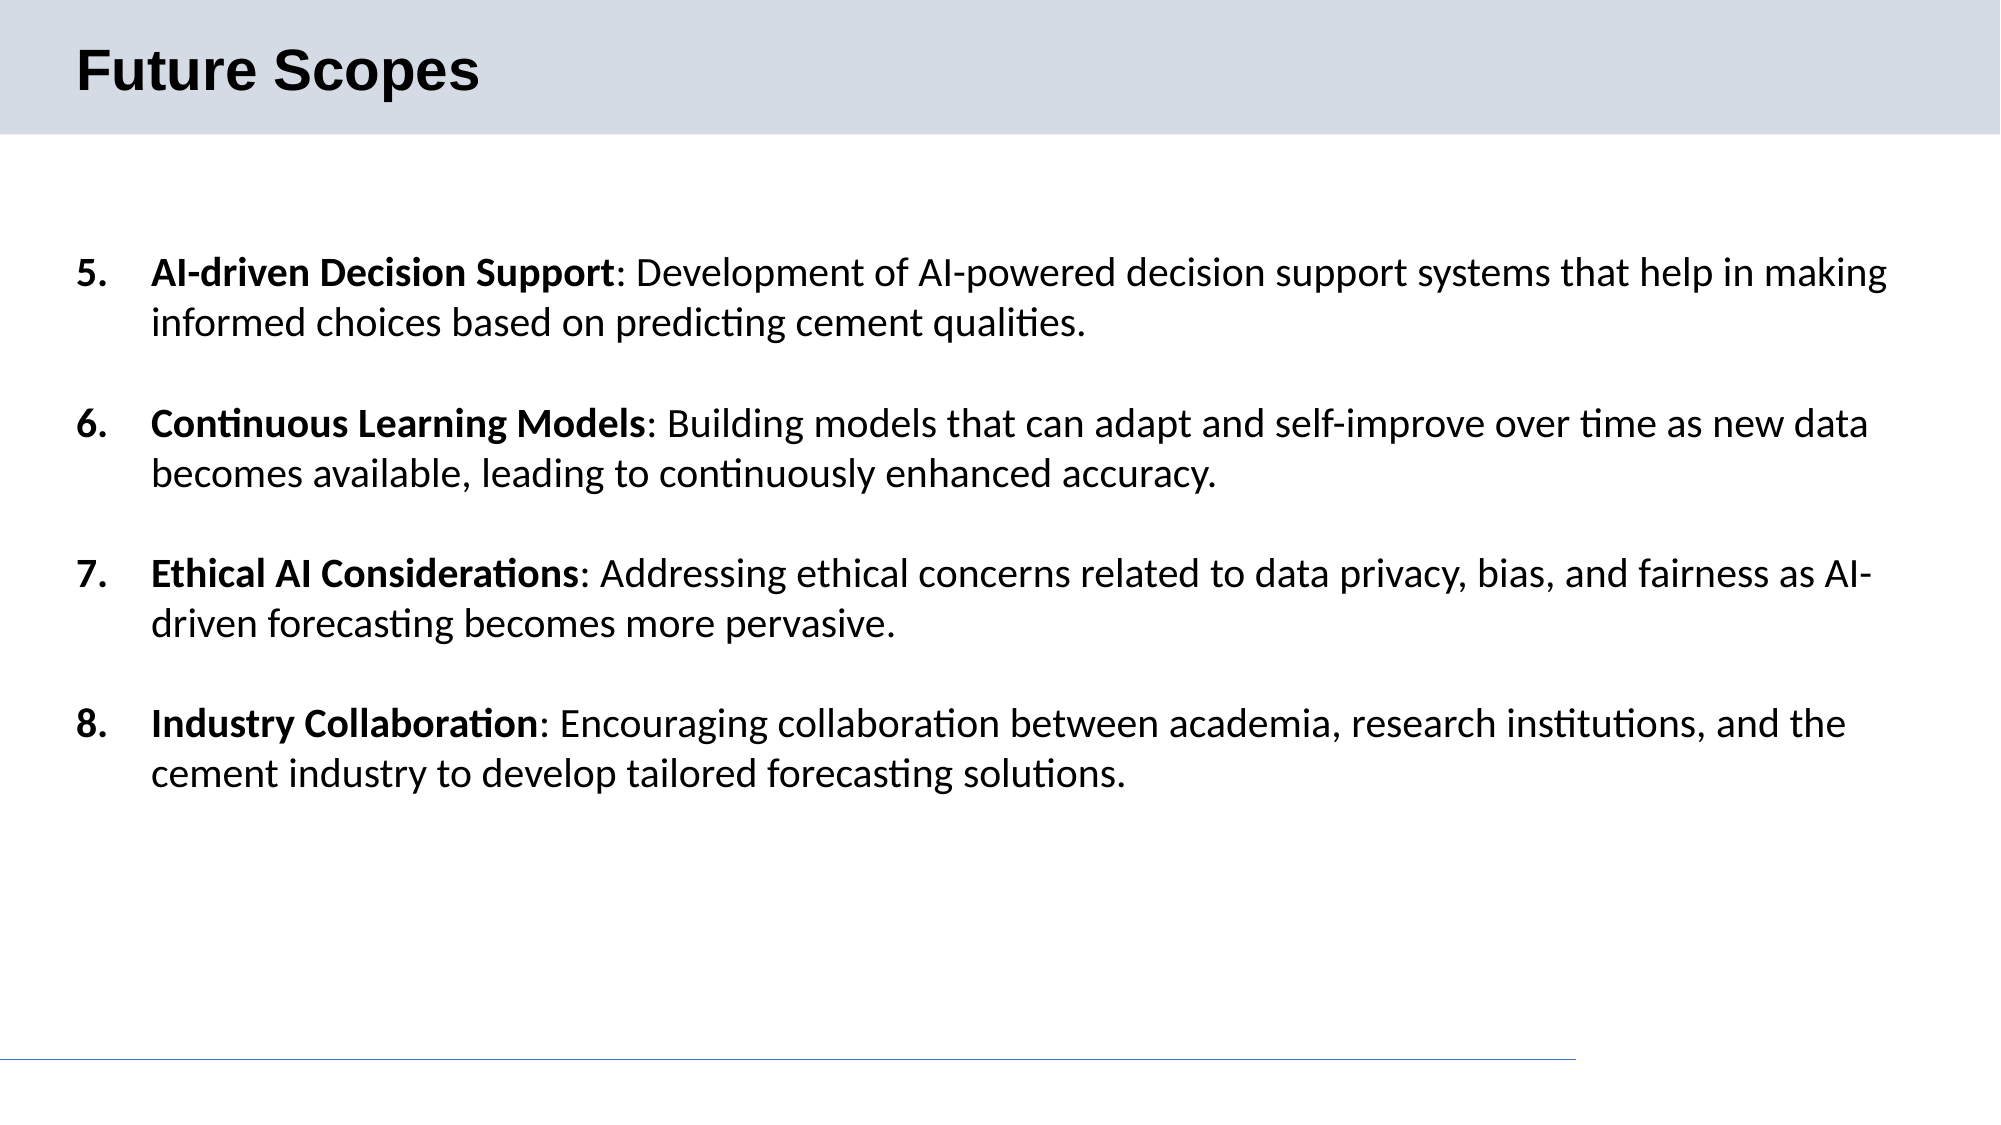

# Future Scopes
AI-driven Decision Support: Development of AI-powered decision support systems that help in making informed choices based on predicting cement qualities.

Continuous Learning Models: Building models that can adapt and self-improve over time as new data becomes available, leading to continuously enhanced accuracy.

Ethical AI Considerations: Addressing ethical concerns related to data privacy, bias, and fairness as AI-driven forecasting becomes more pervasive.

Industry Collaboration: Encouraging collaboration between academia, research institutions, and the cement industry to develop tailored forecasting solutions.